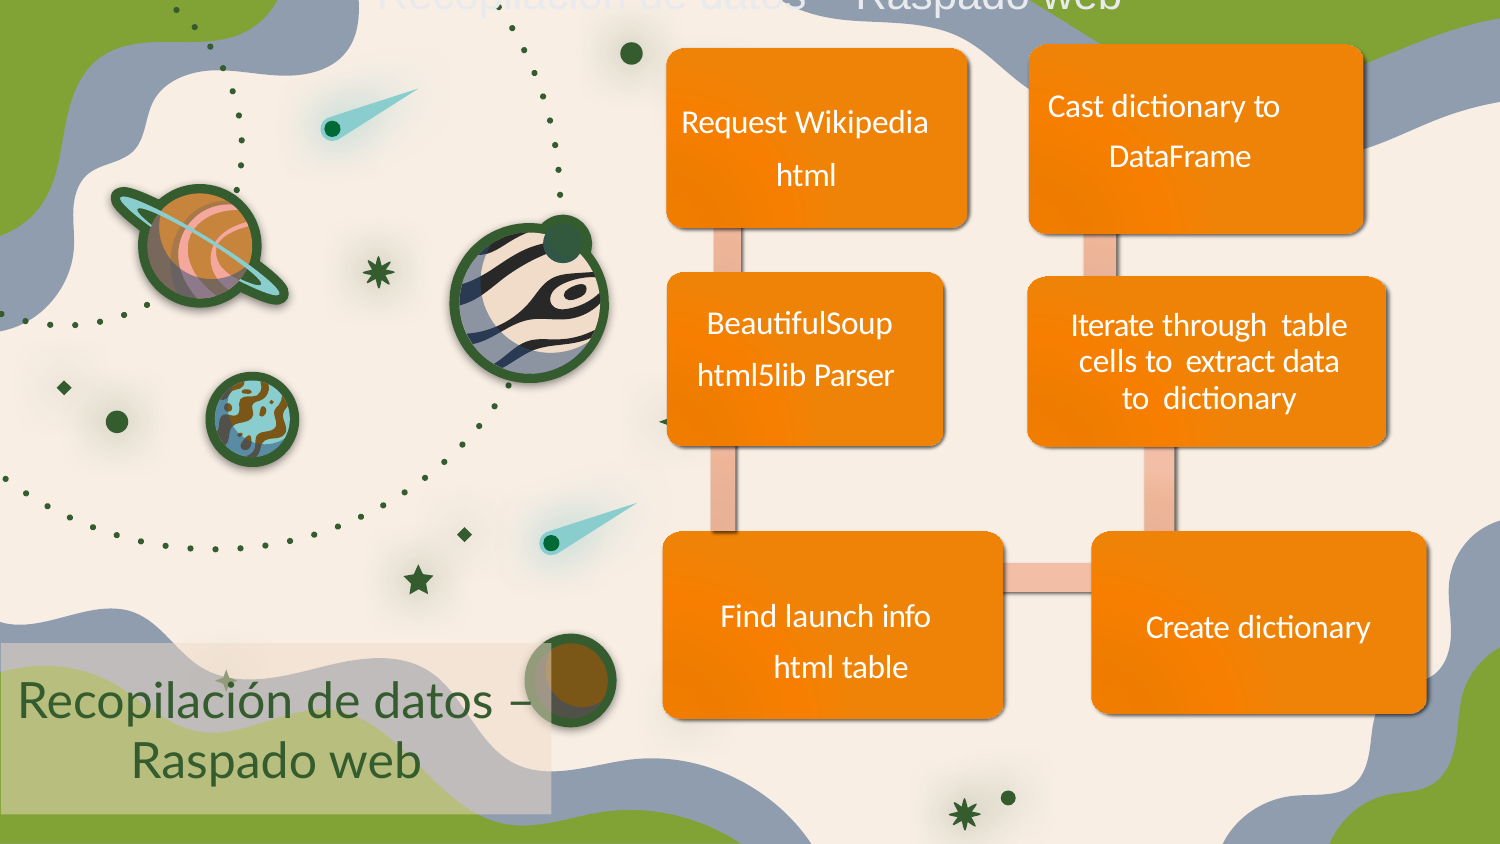

Recopilación de datos – Raspado web

Cast dictionary to  DataFrame

Request Wikipedia
html

BeautifulSoup
html5lib Parser
Iterate through  table cells to  extract data to  dictionary

Find launch info  html table
Create dictionary

Recopilación de datos –
Raspado web